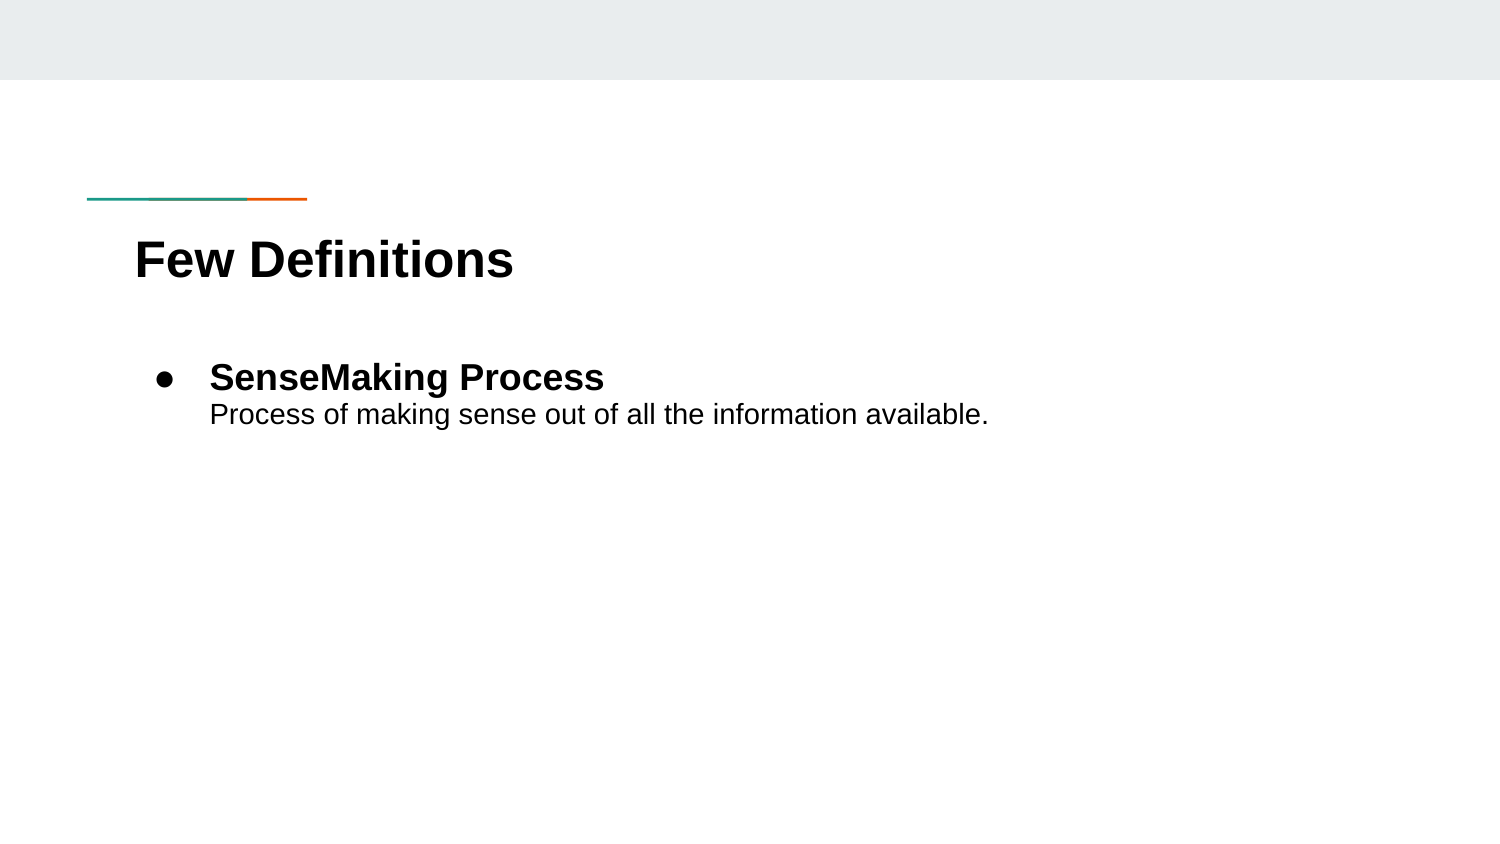

# Few Definitions
SenseMaking Process
Process of making sense out of all the information available.